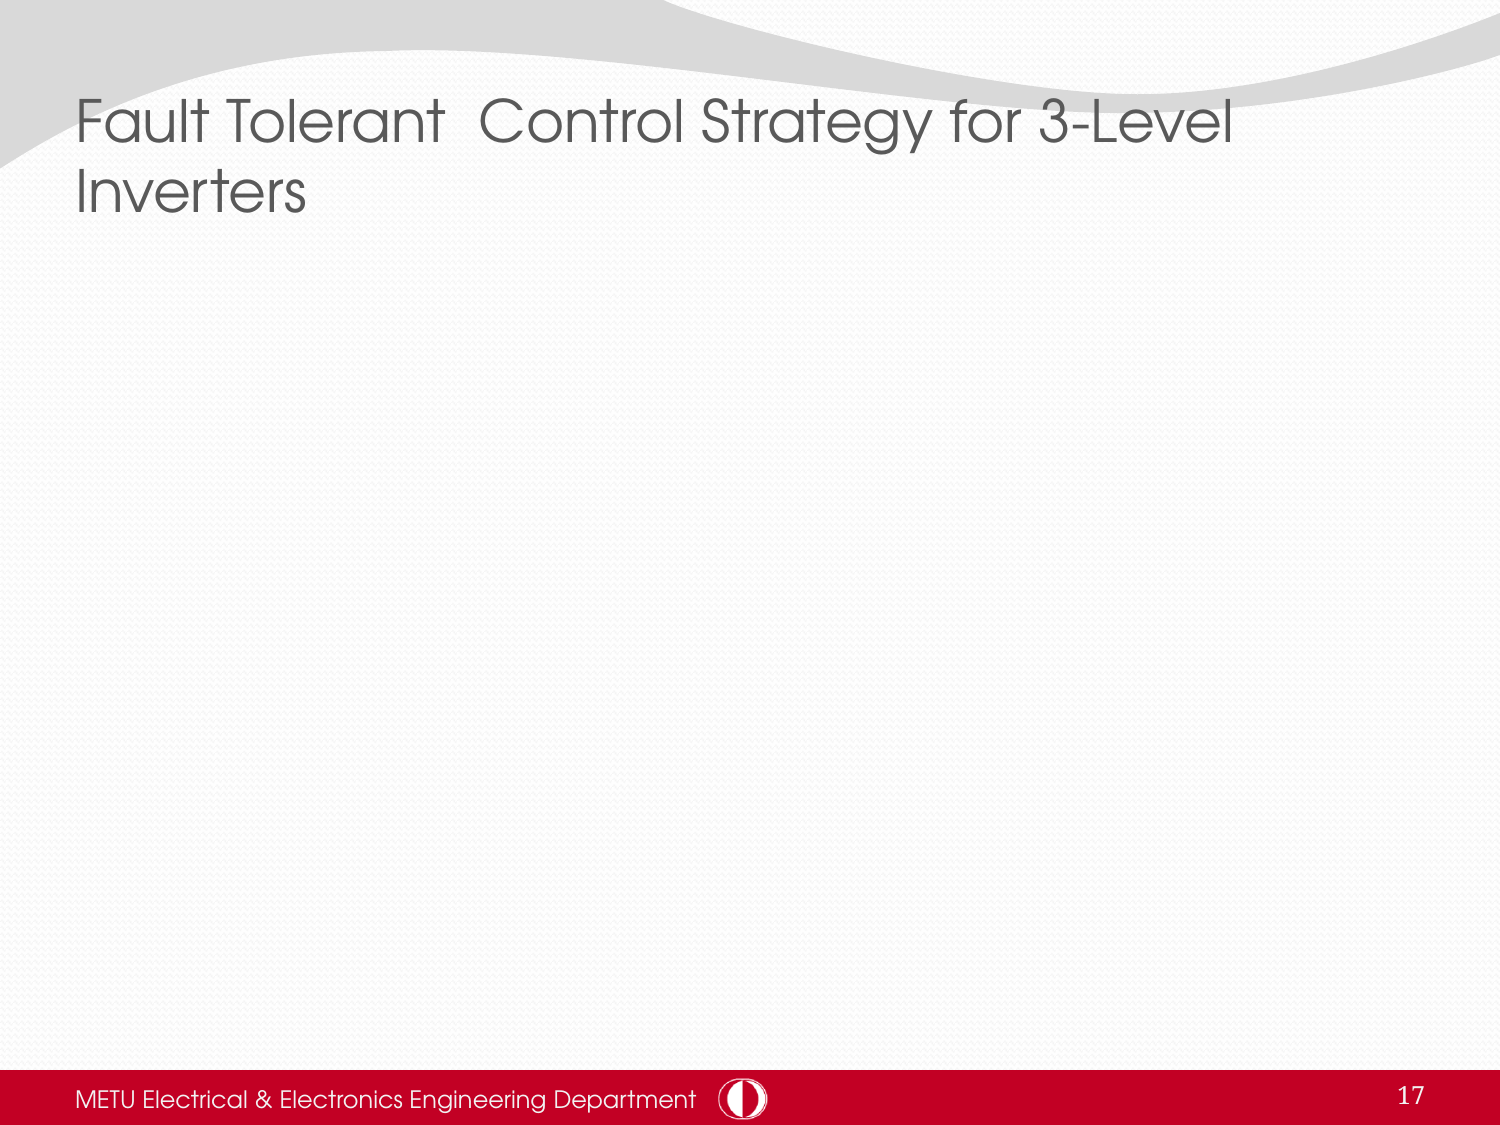

# Fault Tolerant  Control Strategy for 3-Level Inverters

METU Electrical & Electronics Engineering Department
17